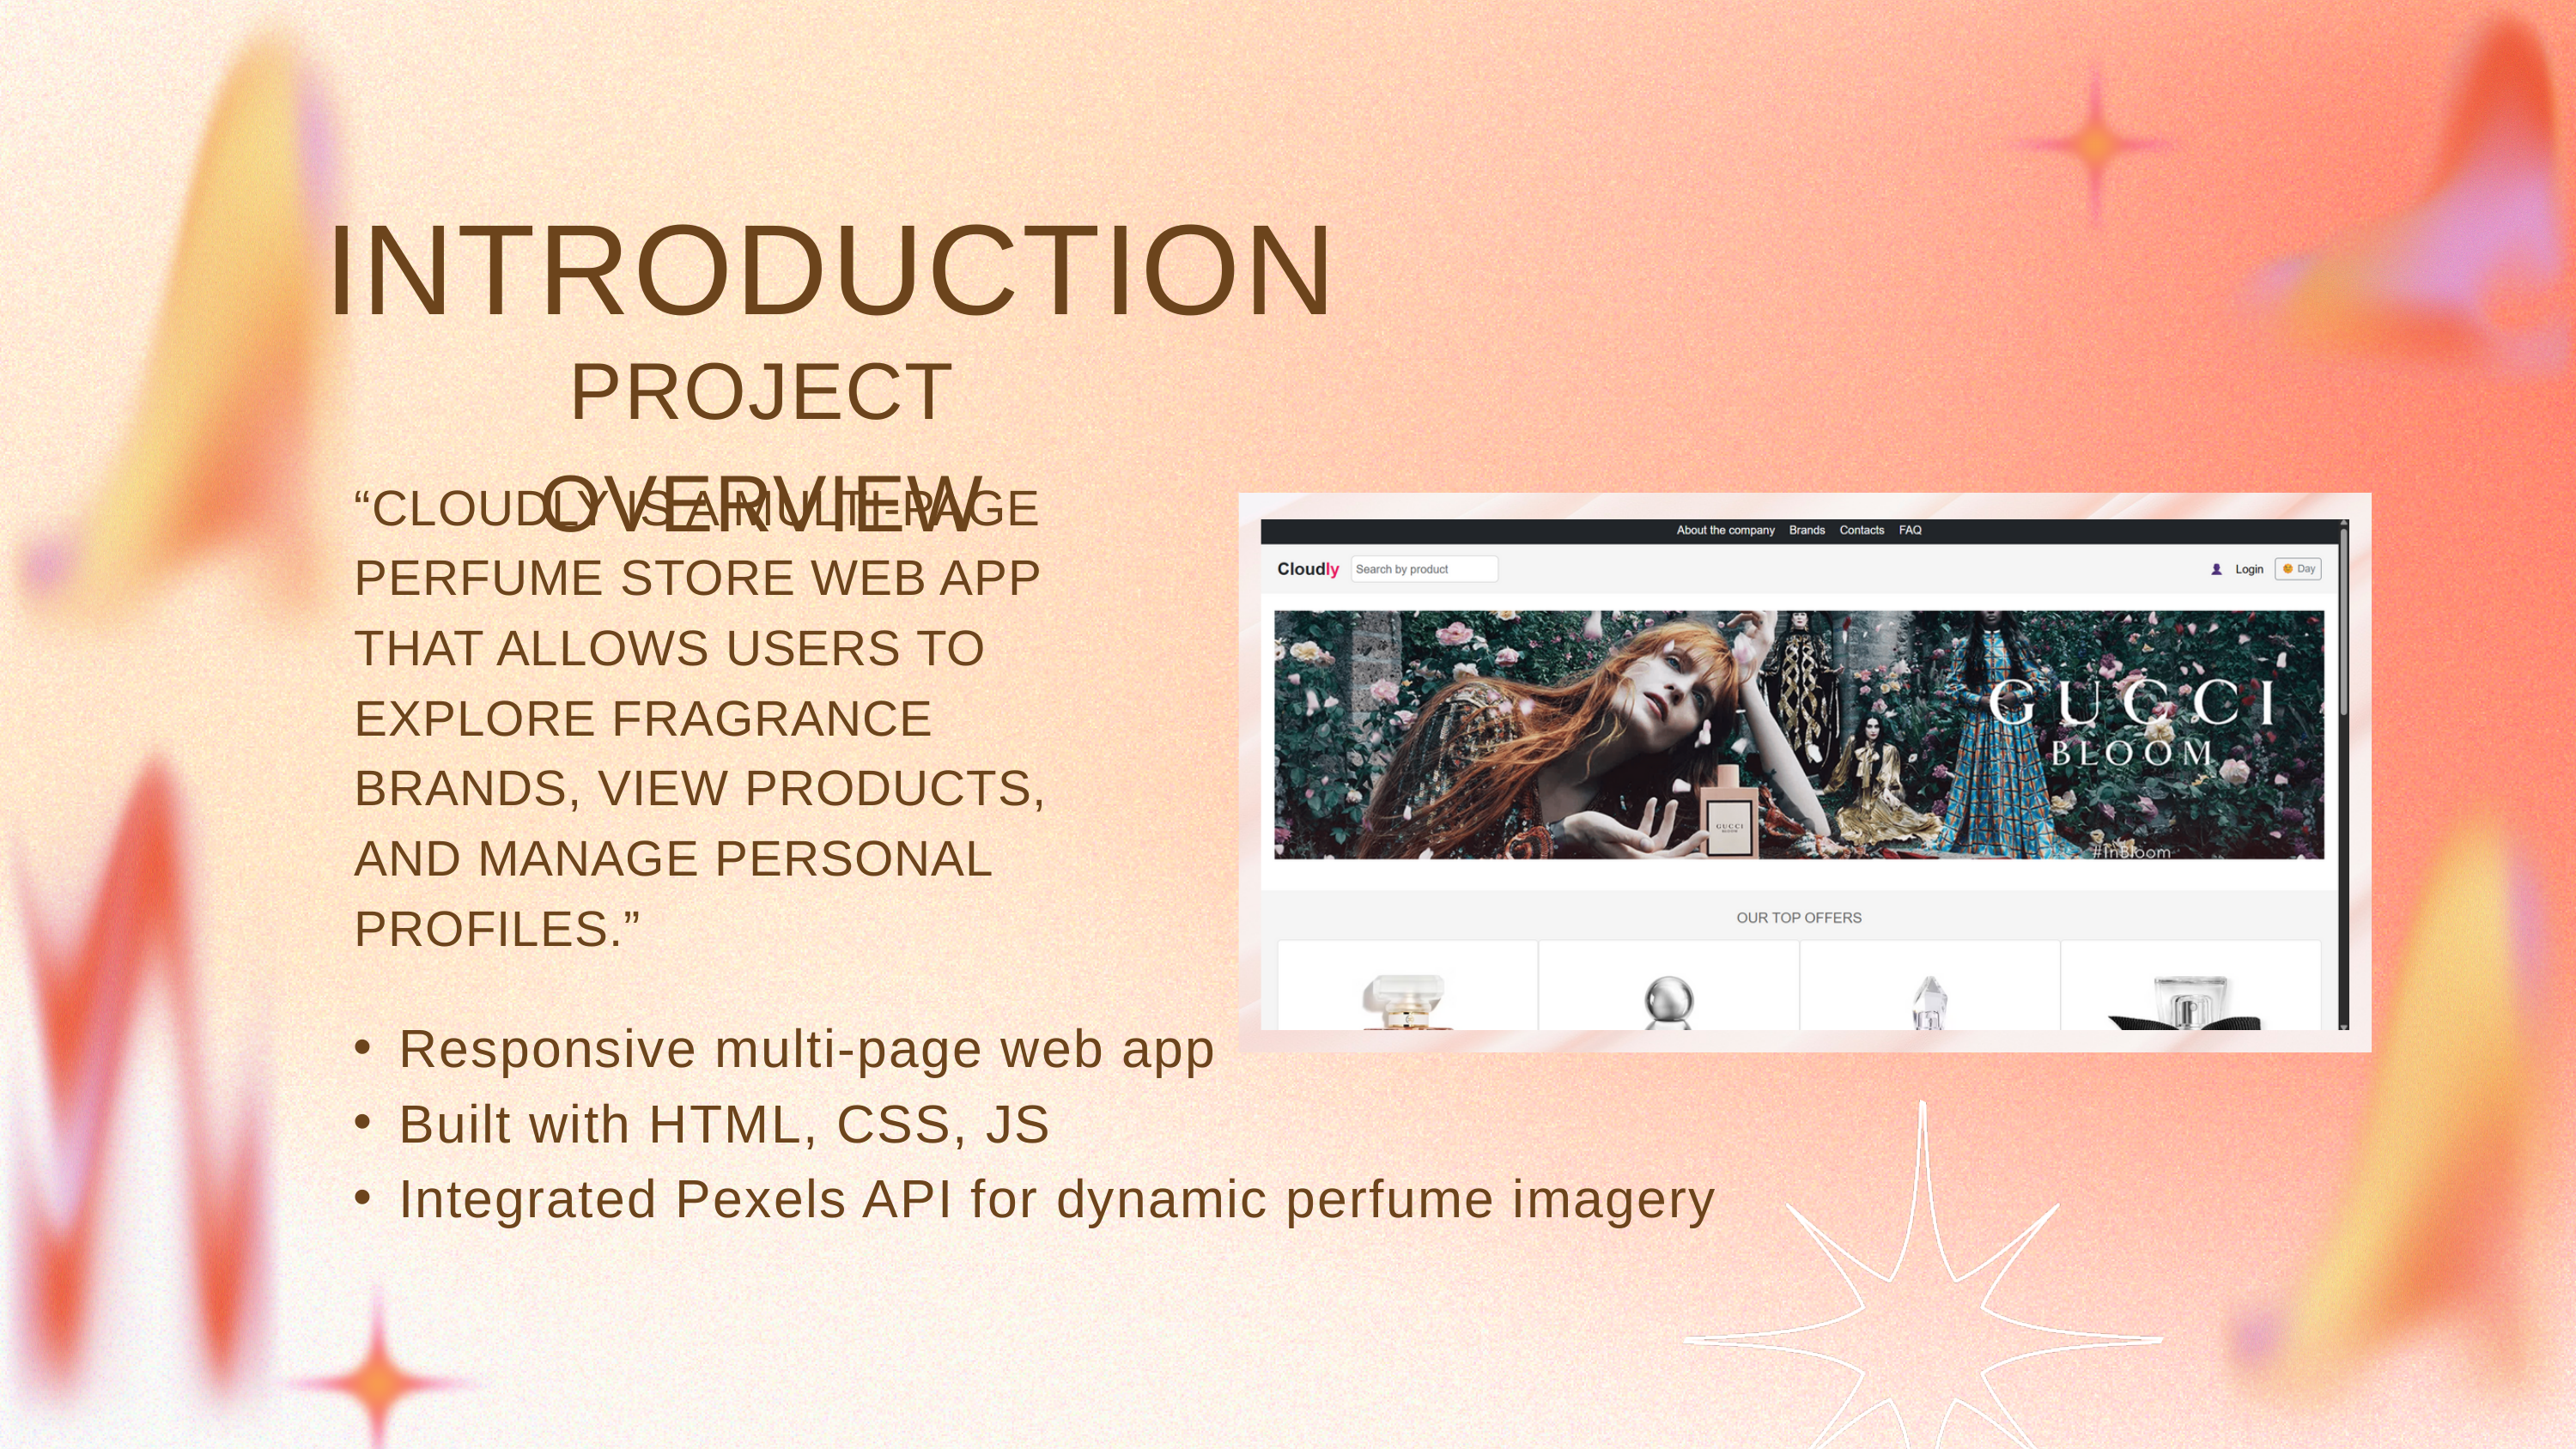

INTRODUCTION
PROJECT OVERVIEW
“CLOUDLY IS A MULTI-PAGE PERFUME STORE WEB APP THAT ALLOWS USERS TO EXPLORE FRAGRANCE BRANDS, VIEW PRODUCTS, AND MANAGE PERSONAL PROFILES.”

Responsive multi-page web app
Built with HTML, CSS, JS
Integrated Pexels API for dynamic perfume imagery